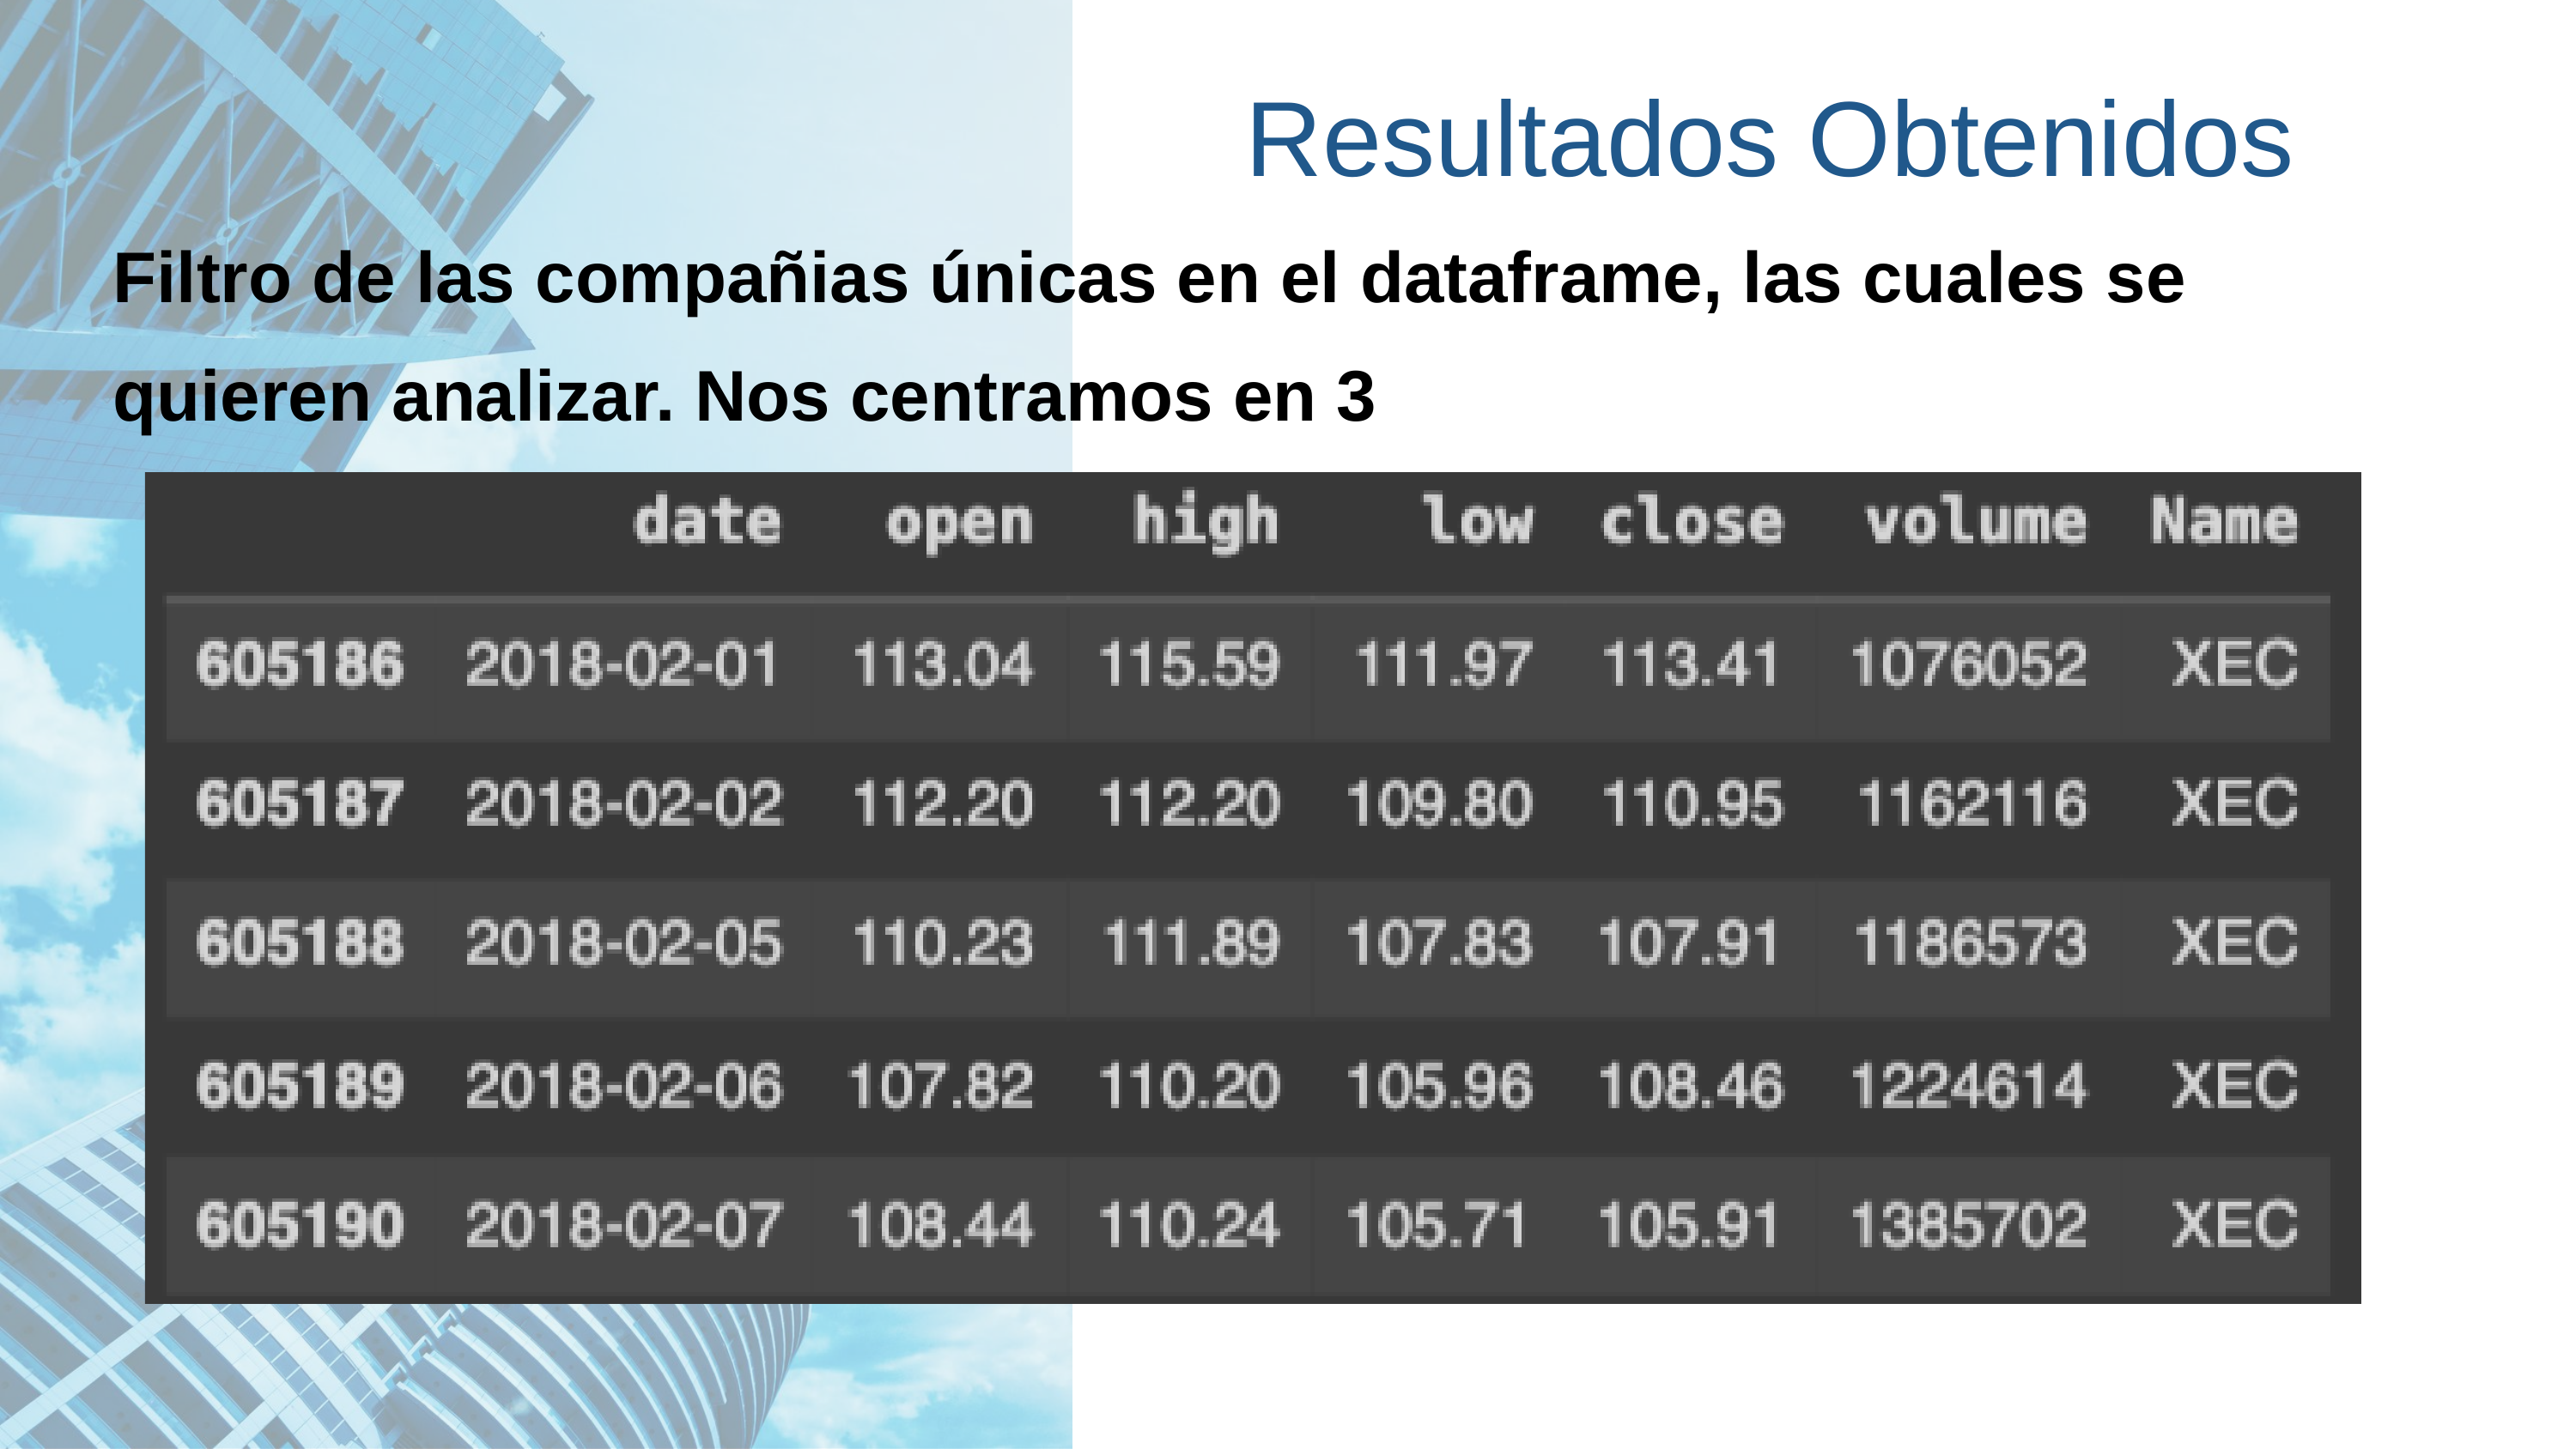

Resultados Obtenidos
Filtro de las compañias únicas en el dataframe, las cuales se quieren analizar. Nos centramos en 3